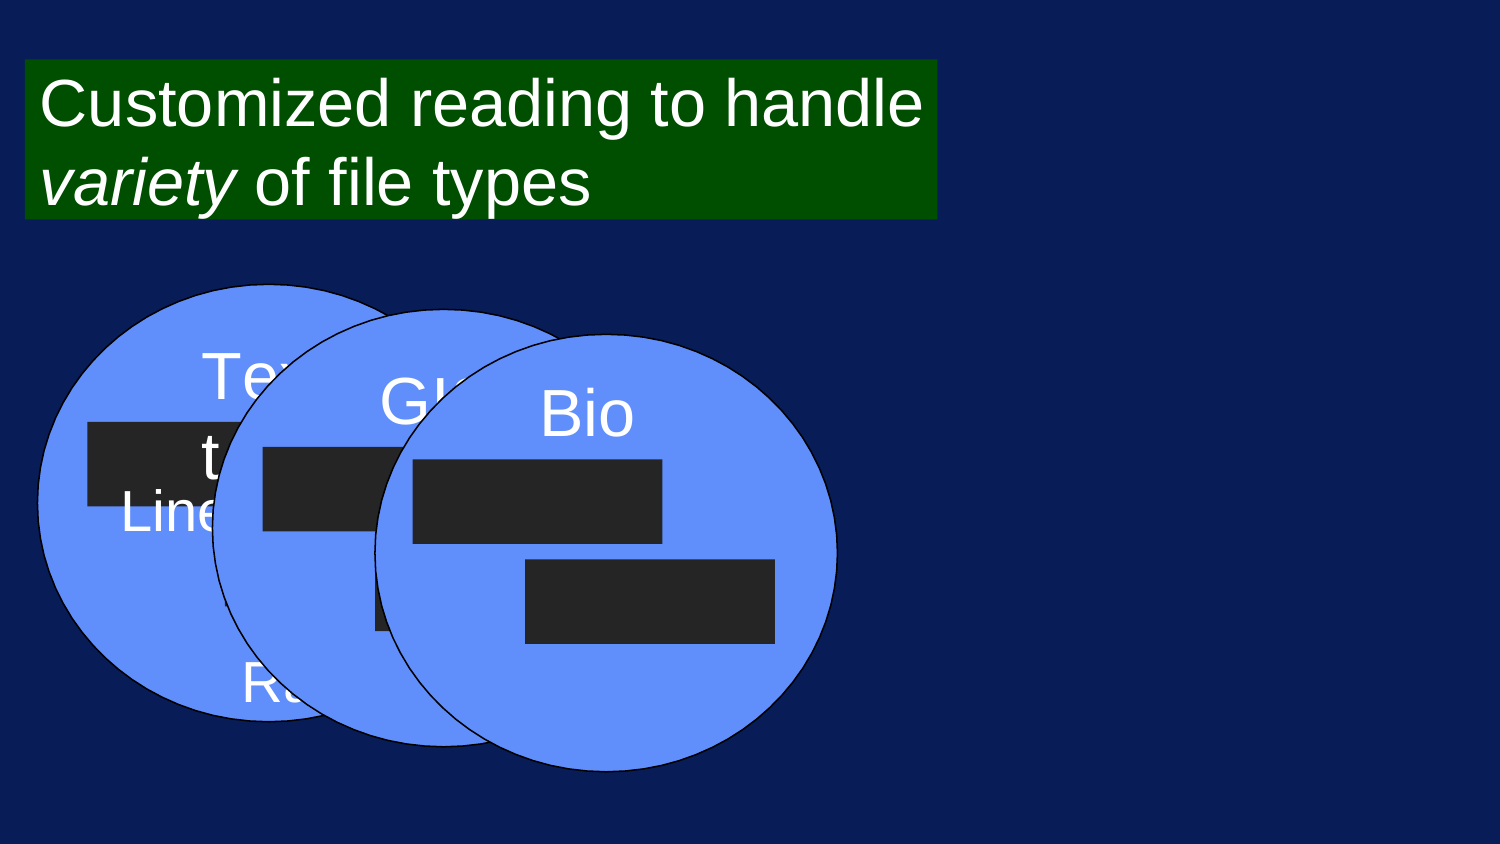

Customized reading to handle
variety of file types

Text

GIS
Bio

Line	Vect	FASTA Wor Ras	FASTQ
s

ors

ds

ters